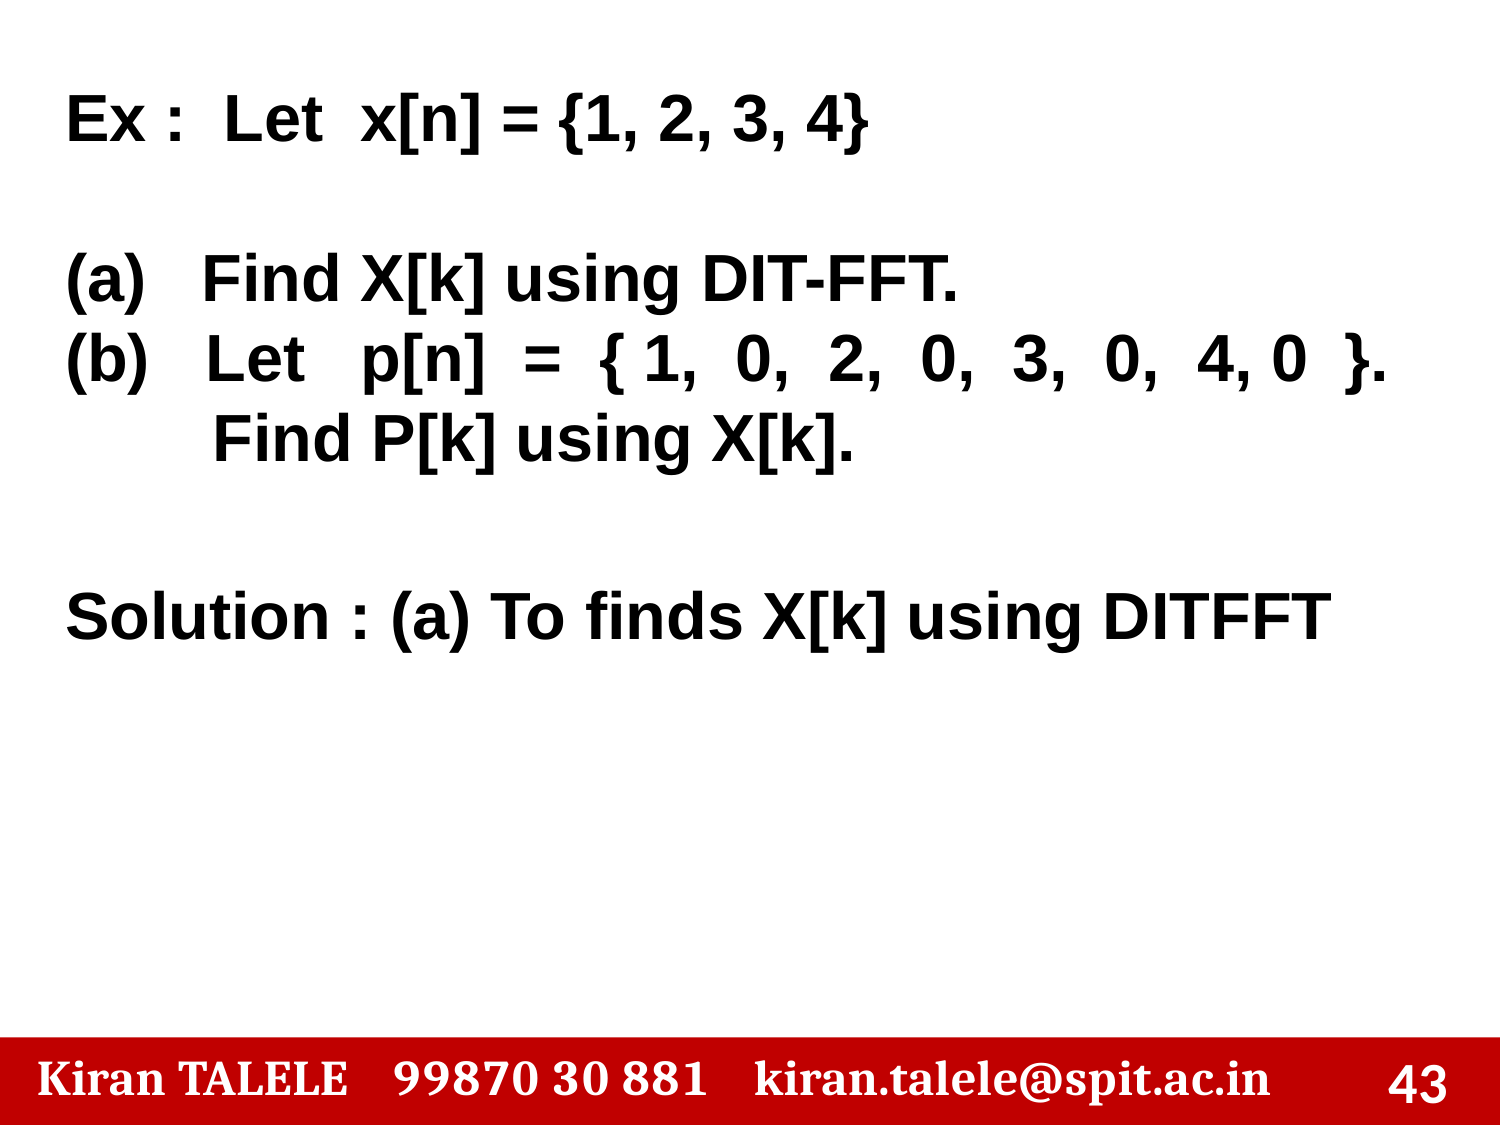

# Ex :  Let  x[n] = {1, 2, 3, 4} (a)   Find X[k] using DIT-FFT. (b)   Let   p[n]  =  { 1,  0,  2,  0,  3,  0,  4, 0  }. Find P[k] using X[k].
Solution : (a) To finds X[k] using DITFFT
43
  Kiran TALELE    99870 30 881    kiran.talele@spit.ac.in
43